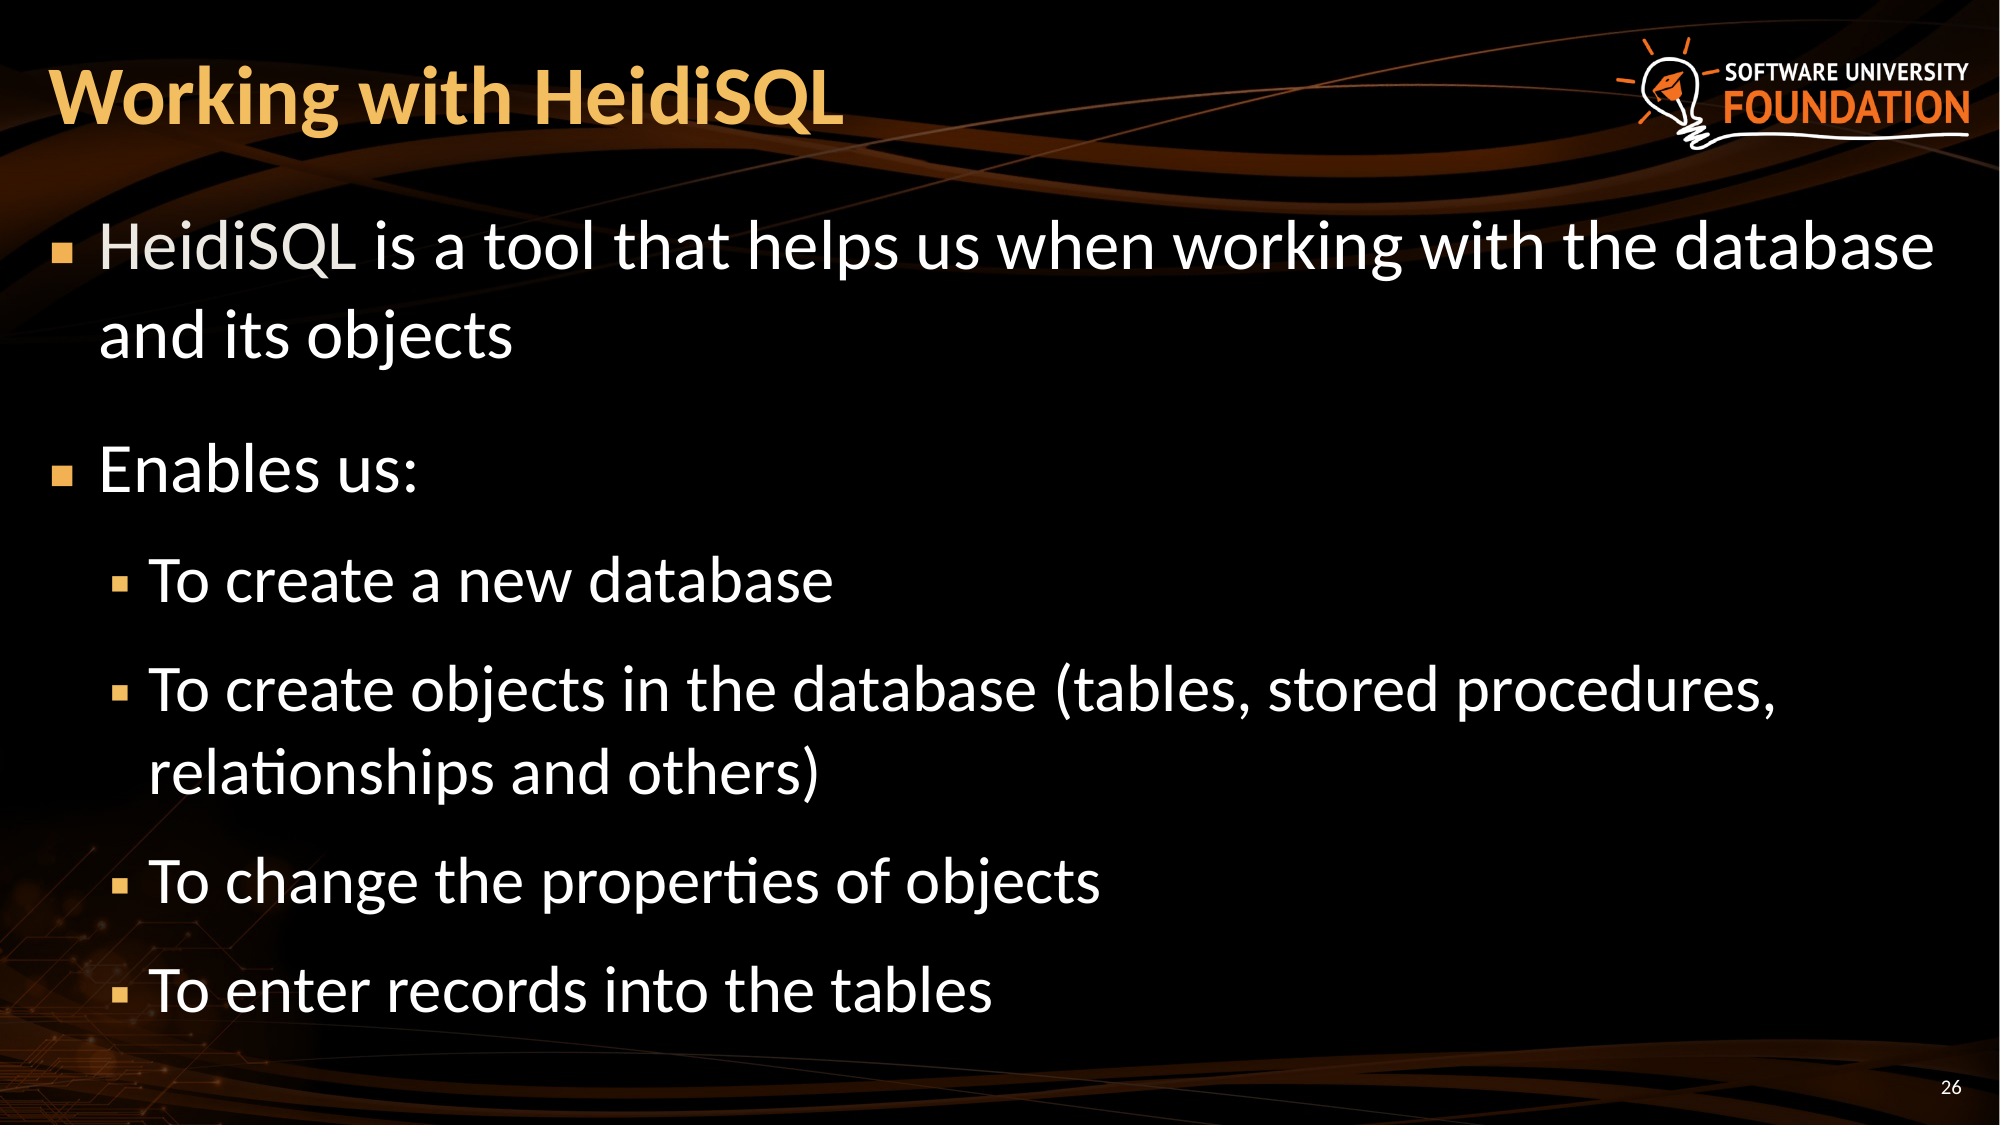

# Working with HeidiSQL
HeidiSQL is a tool that helps us when working with the database and its objects
Enables us:
To create a new database
To create objects in the database (tables, stored procedures, relationships and others)
To change the properties of objects
To enter records into the tables
26